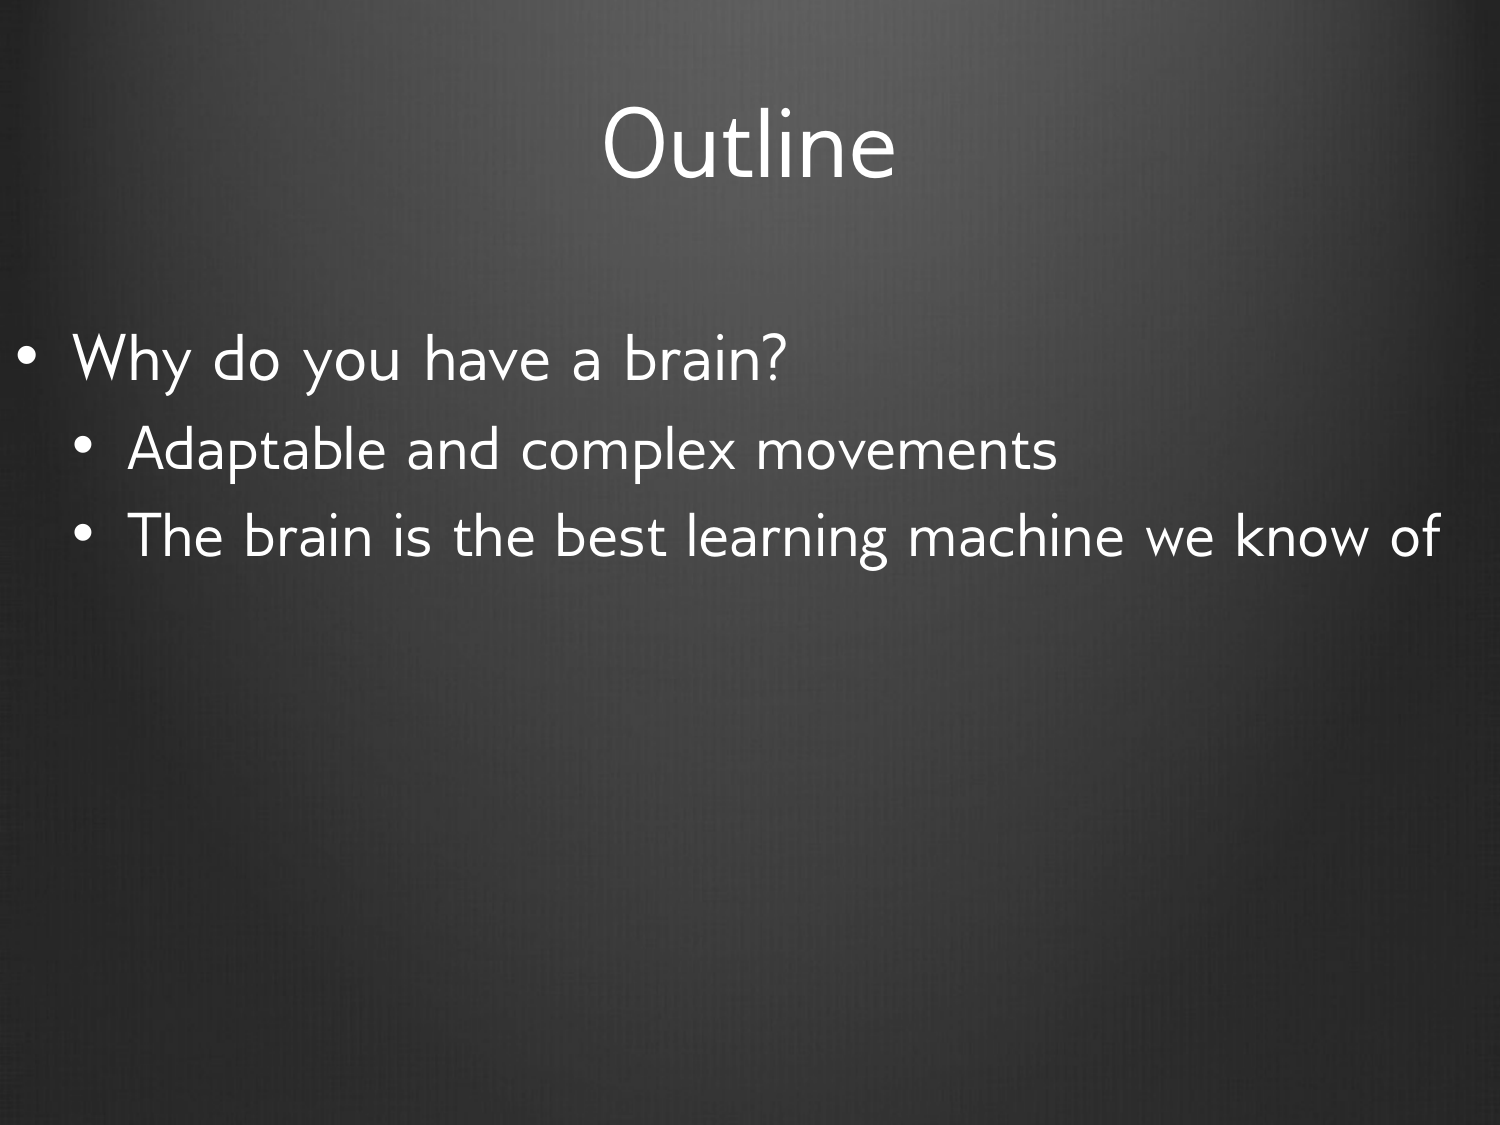

# Outline
Why do you have a brain?
Adaptable and complex movements
The brain is the best learning machine we know of